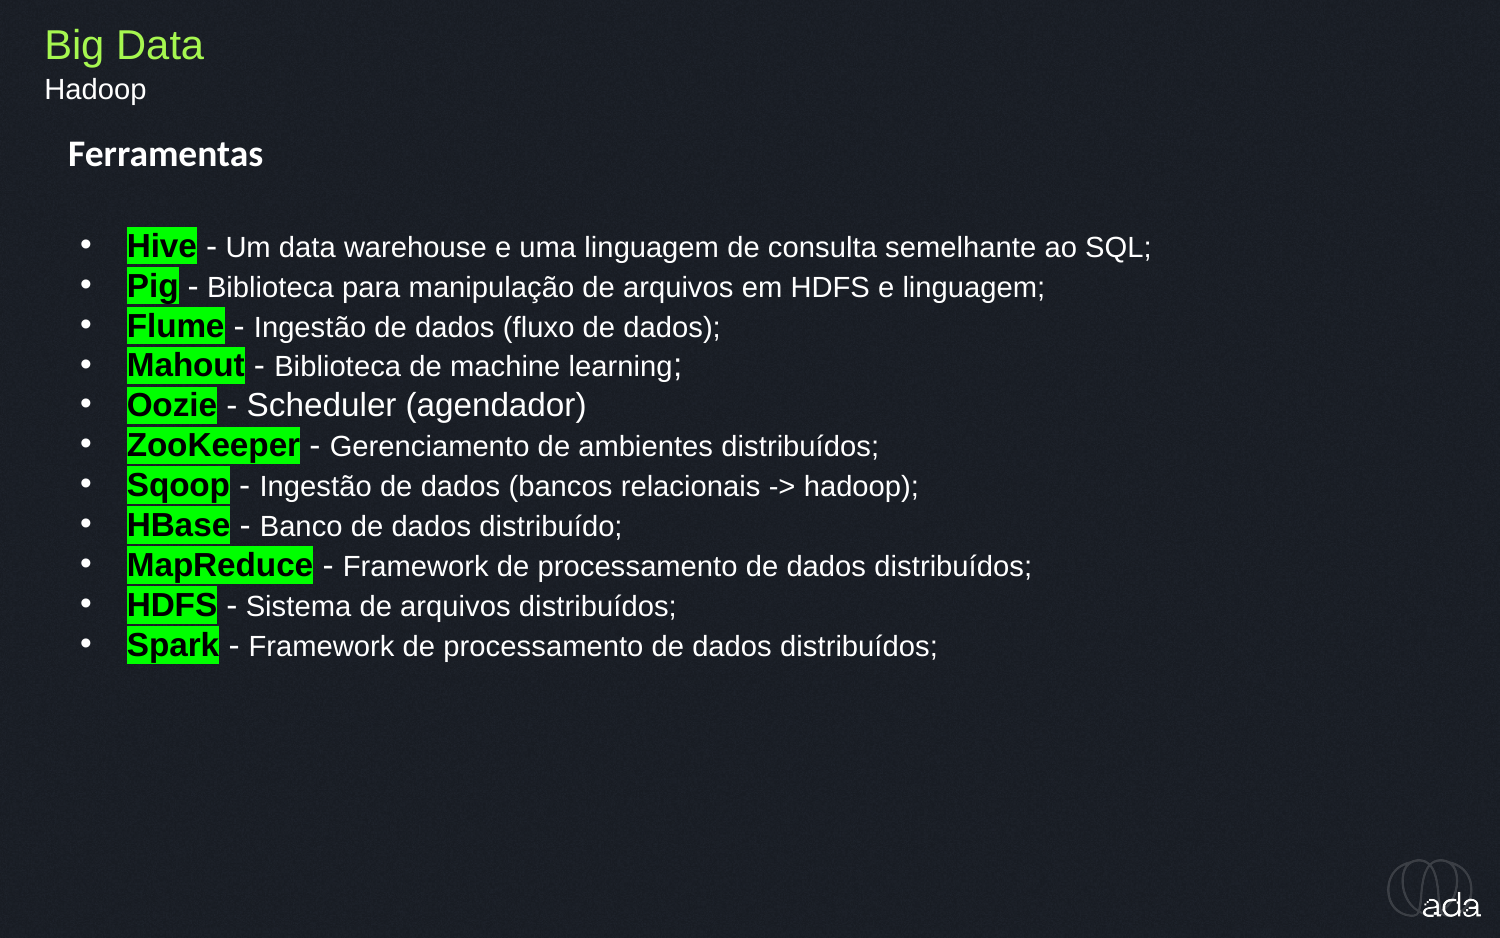

Big Data
Hadoop
Ferramentas
Hive - Um data warehouse e uma linguagem de consulta semelhante ao SQL;
Pig - Biblioteca para manipulação de arquivos em HDFS e linguagem;
Flume - Ingestão de dados (fluxo de dados);
Mahout - Biblioteca de machine learning;
Oozie - Scheduler (agendador)
ZooKeeper - Gerenciamento de ambientes distribuídos;
Sqoop - Ingestão de dados (bancos relacionais -> hadoop);
HBase - Banco de dados distribuído;
MapReduce - Framework de processamento de dados distribuídos;
HDFS - Sistema de arquivos distribuídos;
Spark - Framework de processamento de dados distribuídos;